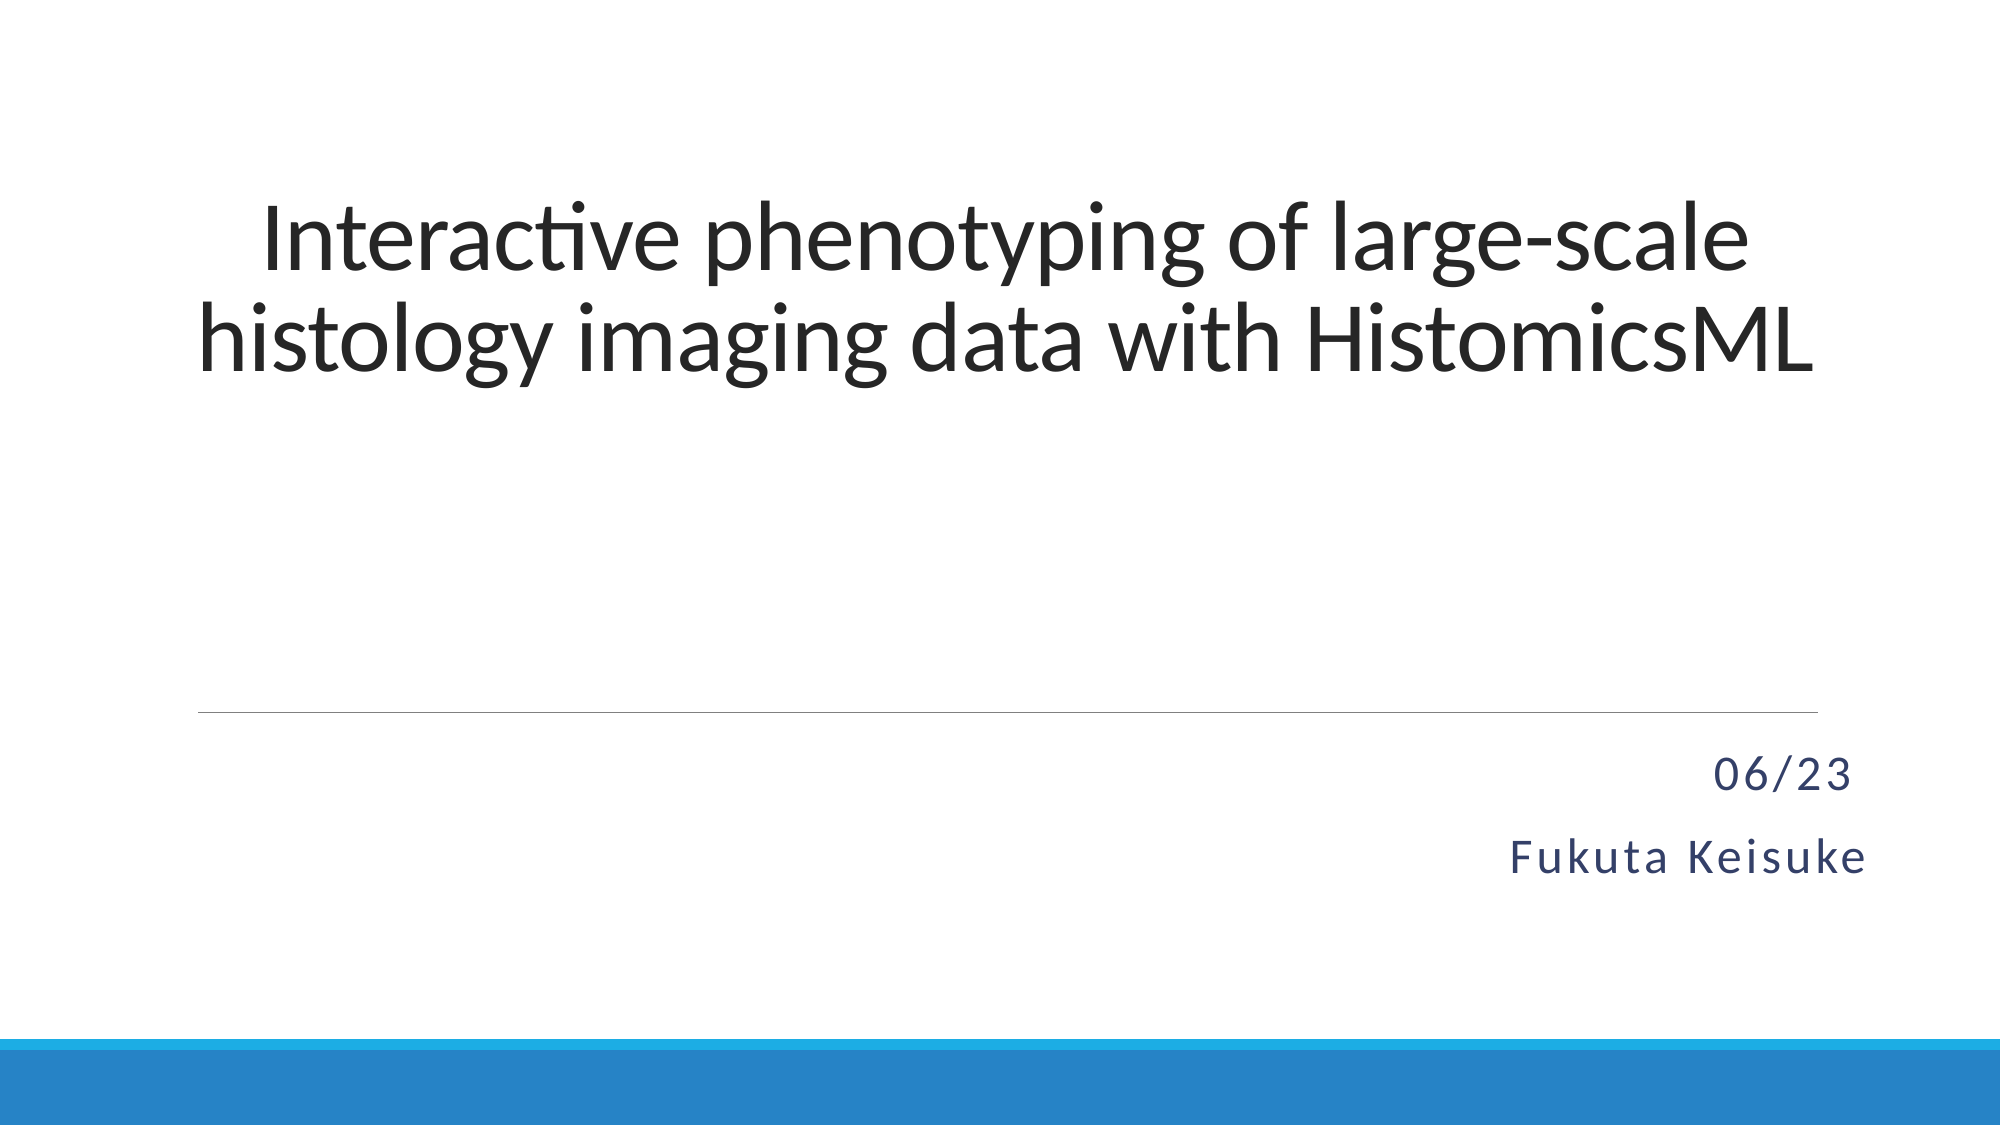

# Interactive phenotyping of large-scale histology imaging data with HistomicsML
06/23
Fukuta Keisuke